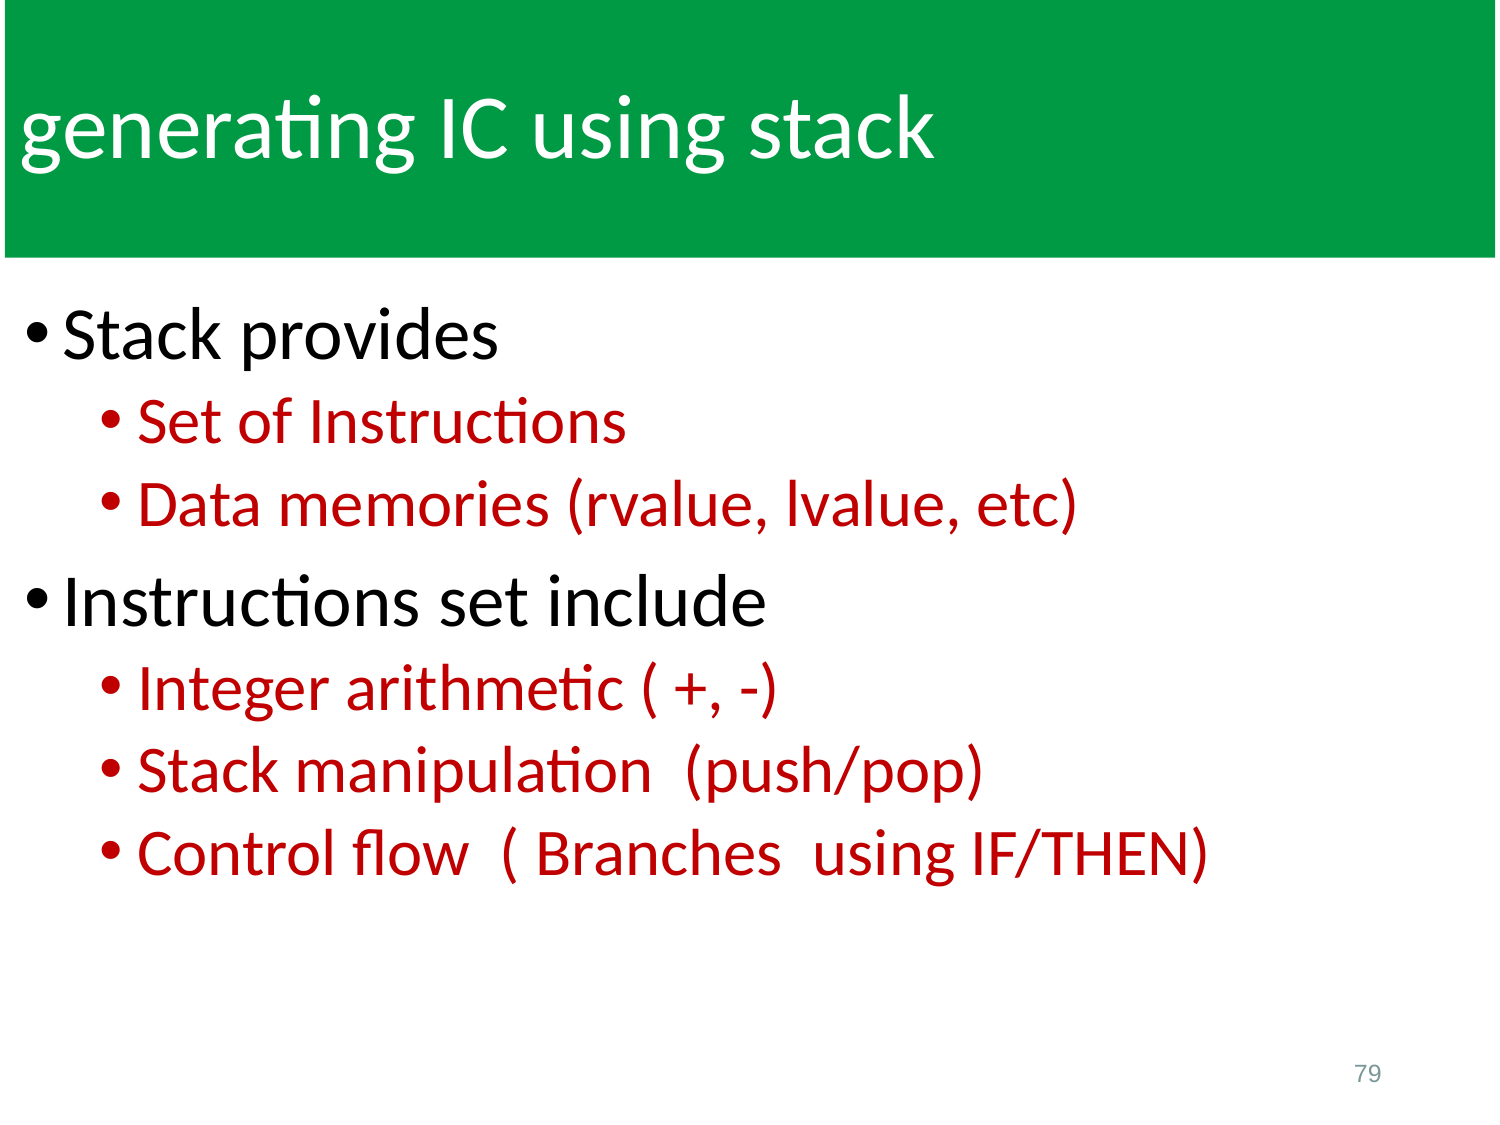

# generating IC using stack
Stack provides
Set of Instructions
Data memories (rvalue, lvalue, etc)
Instructions set include
Integer arithmetic ( +, -)
Stack manipulation  (push/pop)
Control flow  ( Branches  using IF/THEN)

79